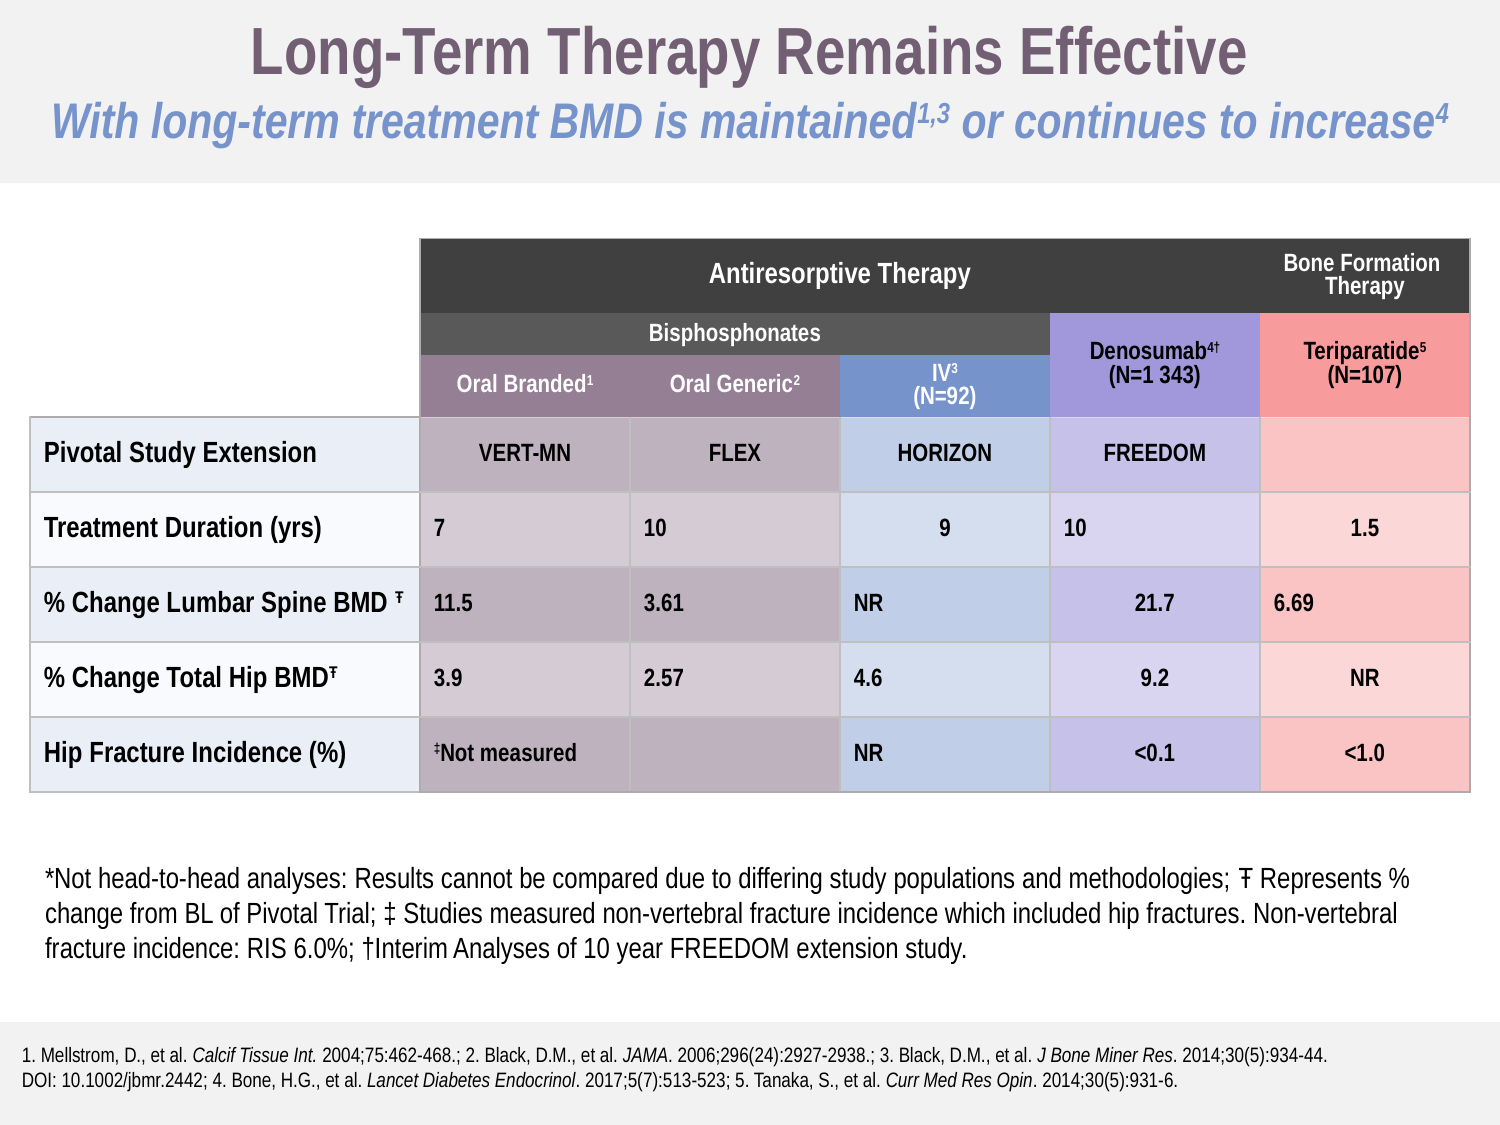

Long-Term Therapy Remains Effective
With long-term treatment BMD is maintained1,3 or continues to increase4
|  | Antiresorptive Therapy |  |  |  | Bone Formation Therapy |
| --- | --- | --- | --- | --- | --- |
|  | Bisphosphonates |  |  | Denosumab4† (N=1 343) | Teriparatide5 (N=107) |
|  | Oral Branded1 | Oral Generic2 | IV3 (N=92) |  |  |
| Pivotal Study Extension | VERT-MN | FLEX | HORIZON | FREEDOM |  |
| Treatment Duration (yrs) | 7 | 10 | 9 | 10 | 1.5 |
| % Change Lumbar Spine BMD Ŧ | 11.5 | 3.61 | NR | 21.7 | 6.69 |
| % Change Total Hip BMDŦ | 3.9 | 2.57 | 4.6 | 9.2 | NR |
| Hip Fracture Incidence (%) | ‡Not measured |  | NR | <0.1 | <1.0 |
*Not head-to-head analyses: Results cannot be compared due to differing study populations and methodologies; Ŧ Represents % change from BL of Pivotal Trial; ‡ Studies measured non-vertebral fracture incidence which included hip fractures. Non-vertebral fracture incidence: RIS 6.0%; †Interim Analyses of 10 year FREEDOM extension study.
1. Mellstrom, D., et al. Calcif Tissue Int. 2004;75:462-468.; 2. Black, D.M., et al. JAMA. 2006;296(24):2927-2938.; 3. Black, D.M., et al. J Bone Miner Res. 2014;30(5):934-44. DOI: 10.1002/jbmr.2442; 4. Bone, H.G., et al. Lancet Diabetes Endocrinol. 2017;5(7):513-523; 5. Tanaka, S., et al. Curr Med Res Opin. 2014;30(5):931-6.